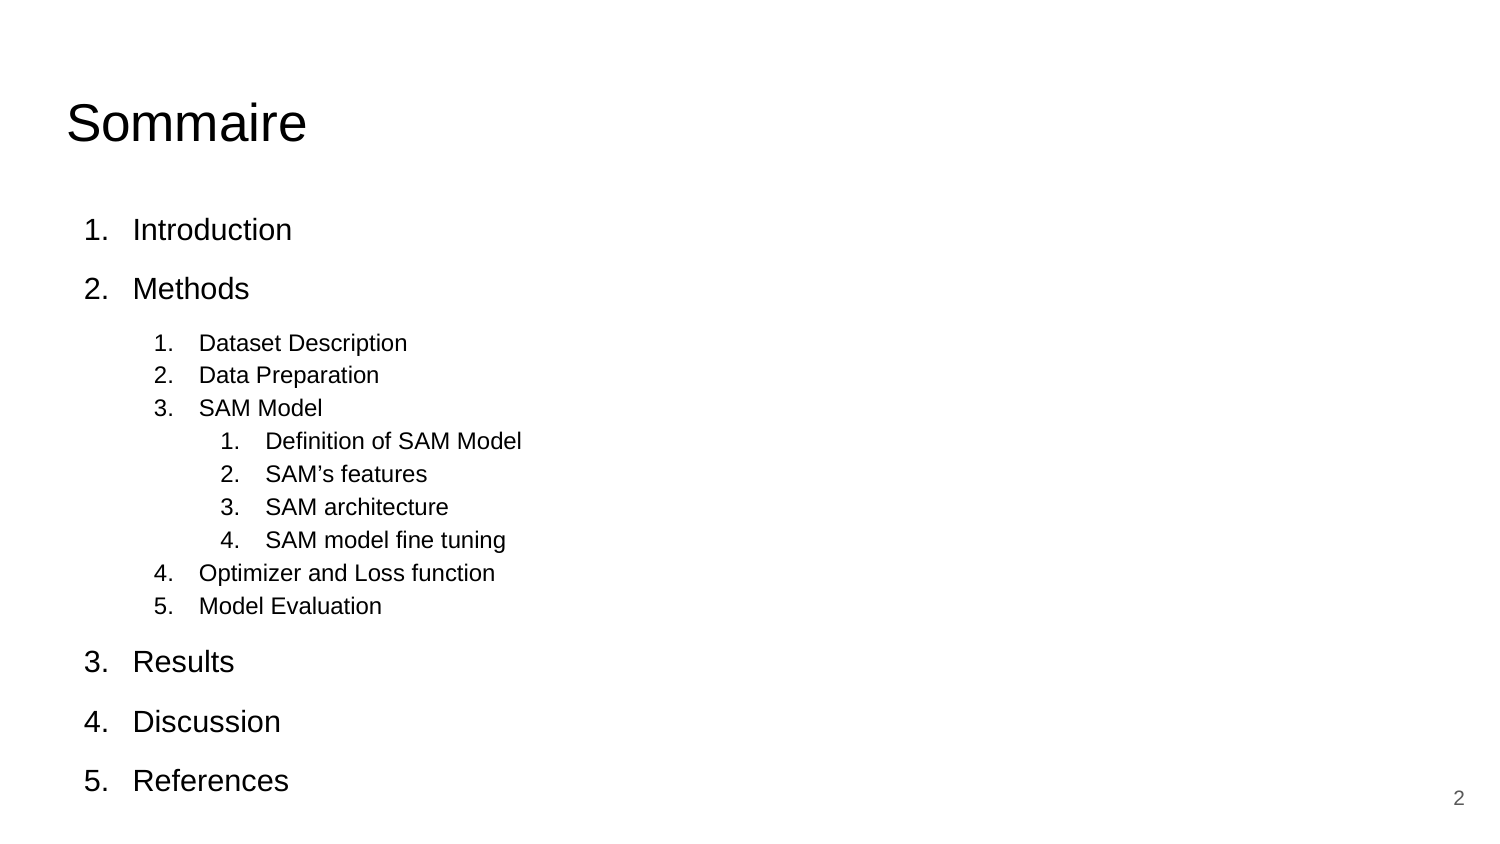

# Sommaire
Introduction
Methods
Dataset Description
Data Preparation
SAM Model
Definition of SAM Model
SAM’s features
SAM architecture
SAM model fine tuning
Optimizer and Loss function
Model Evaluation
Results
Discussion
References
2